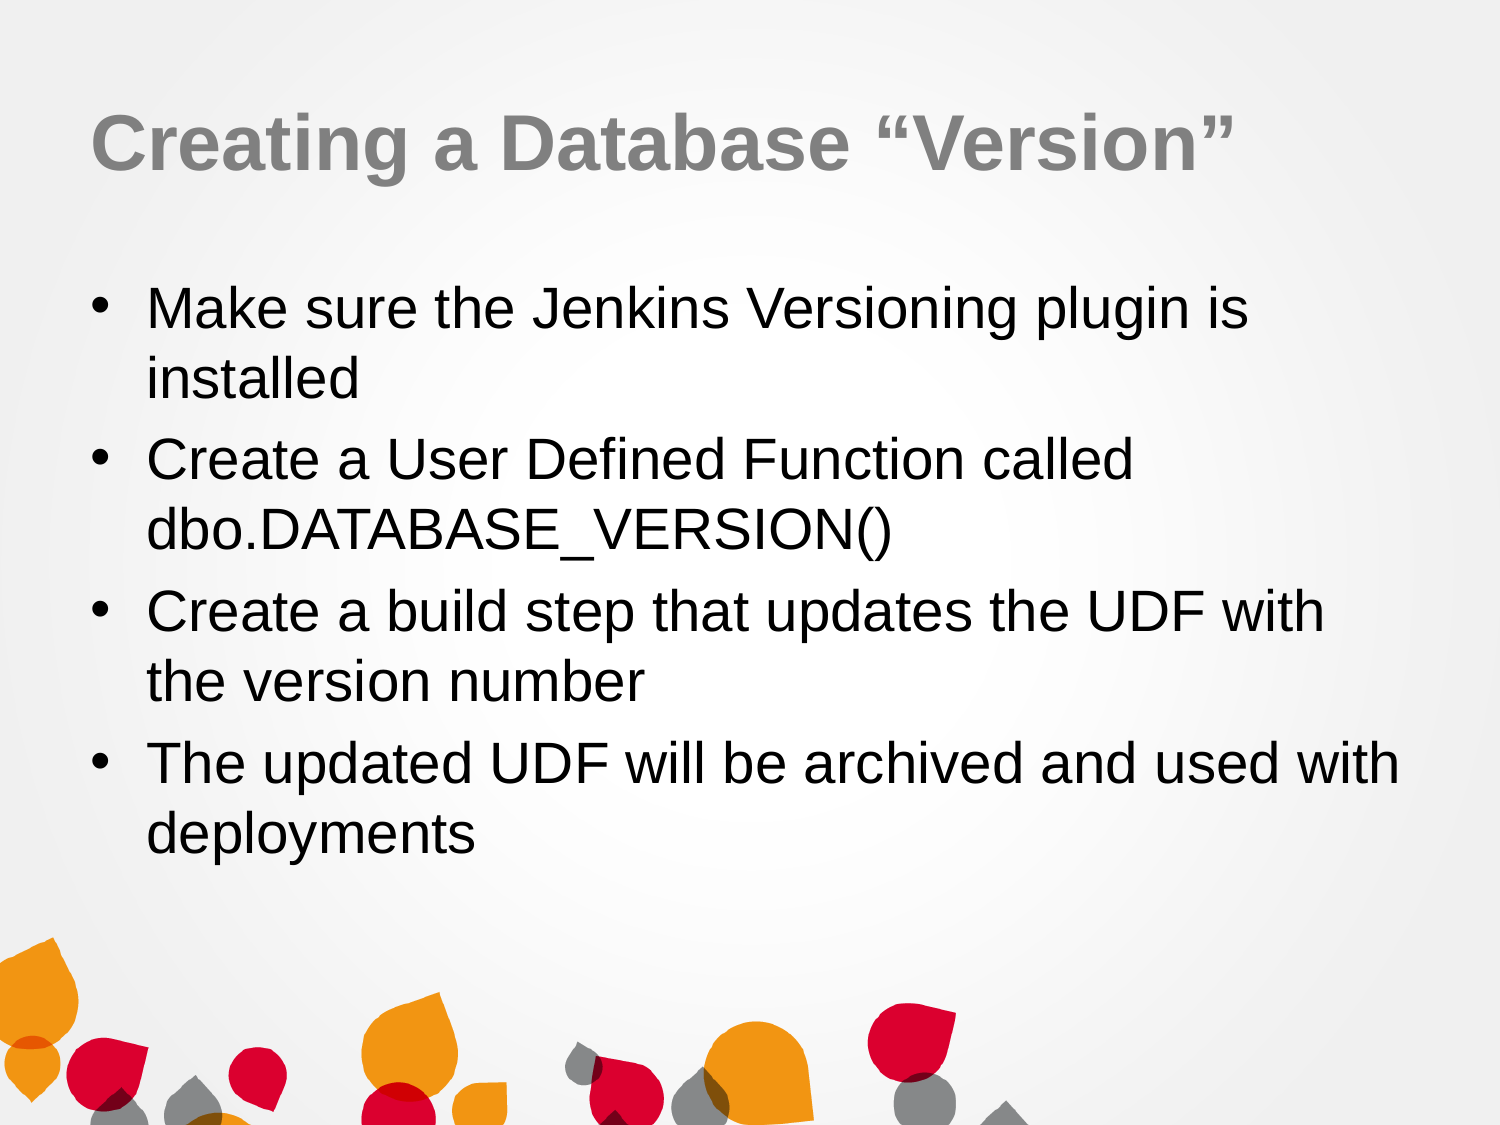

# Creating a Database “Version”
Make sure the Jenkins Versioning plugin is installed
Create a User Defined Function called dbo.DATABASE_VERSION()
Create a build step that updates the UDF with the version number
The updated UDF will be archived and used with deployments